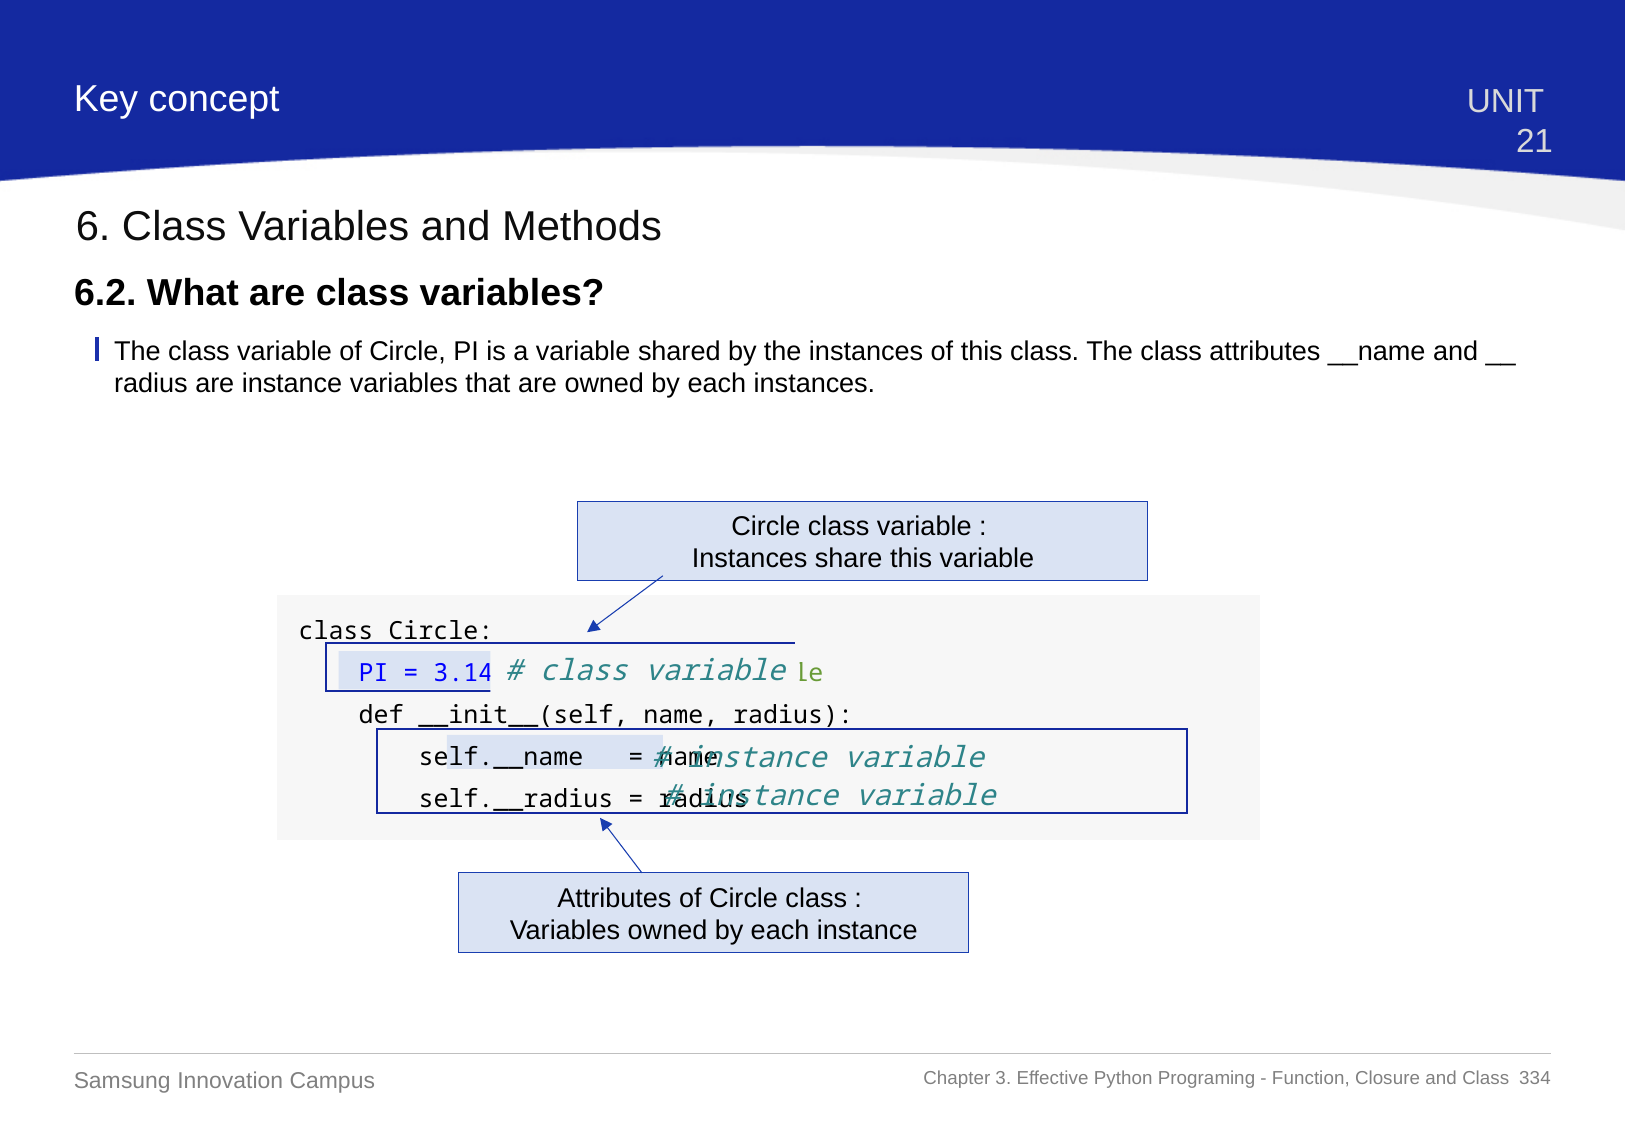

Key concept
UNIT  21
6. Class Variables and Methods
6.2. What are class variables?
The class variable of Circle, PI is a variable shared by the instances of this class. The class attributes __name and __ radius are instance variables that are owned by each instances.
Circle class variable :
Instances share this variable
class Circle:
    PI = 3.1415    # class variable
    def __init__(self, name, radius):
        self.__name   = name
        self.__radius = radius

Attributes of Circle class :
Variables owned by each instance

# class variable

# instance variable
# instance variable